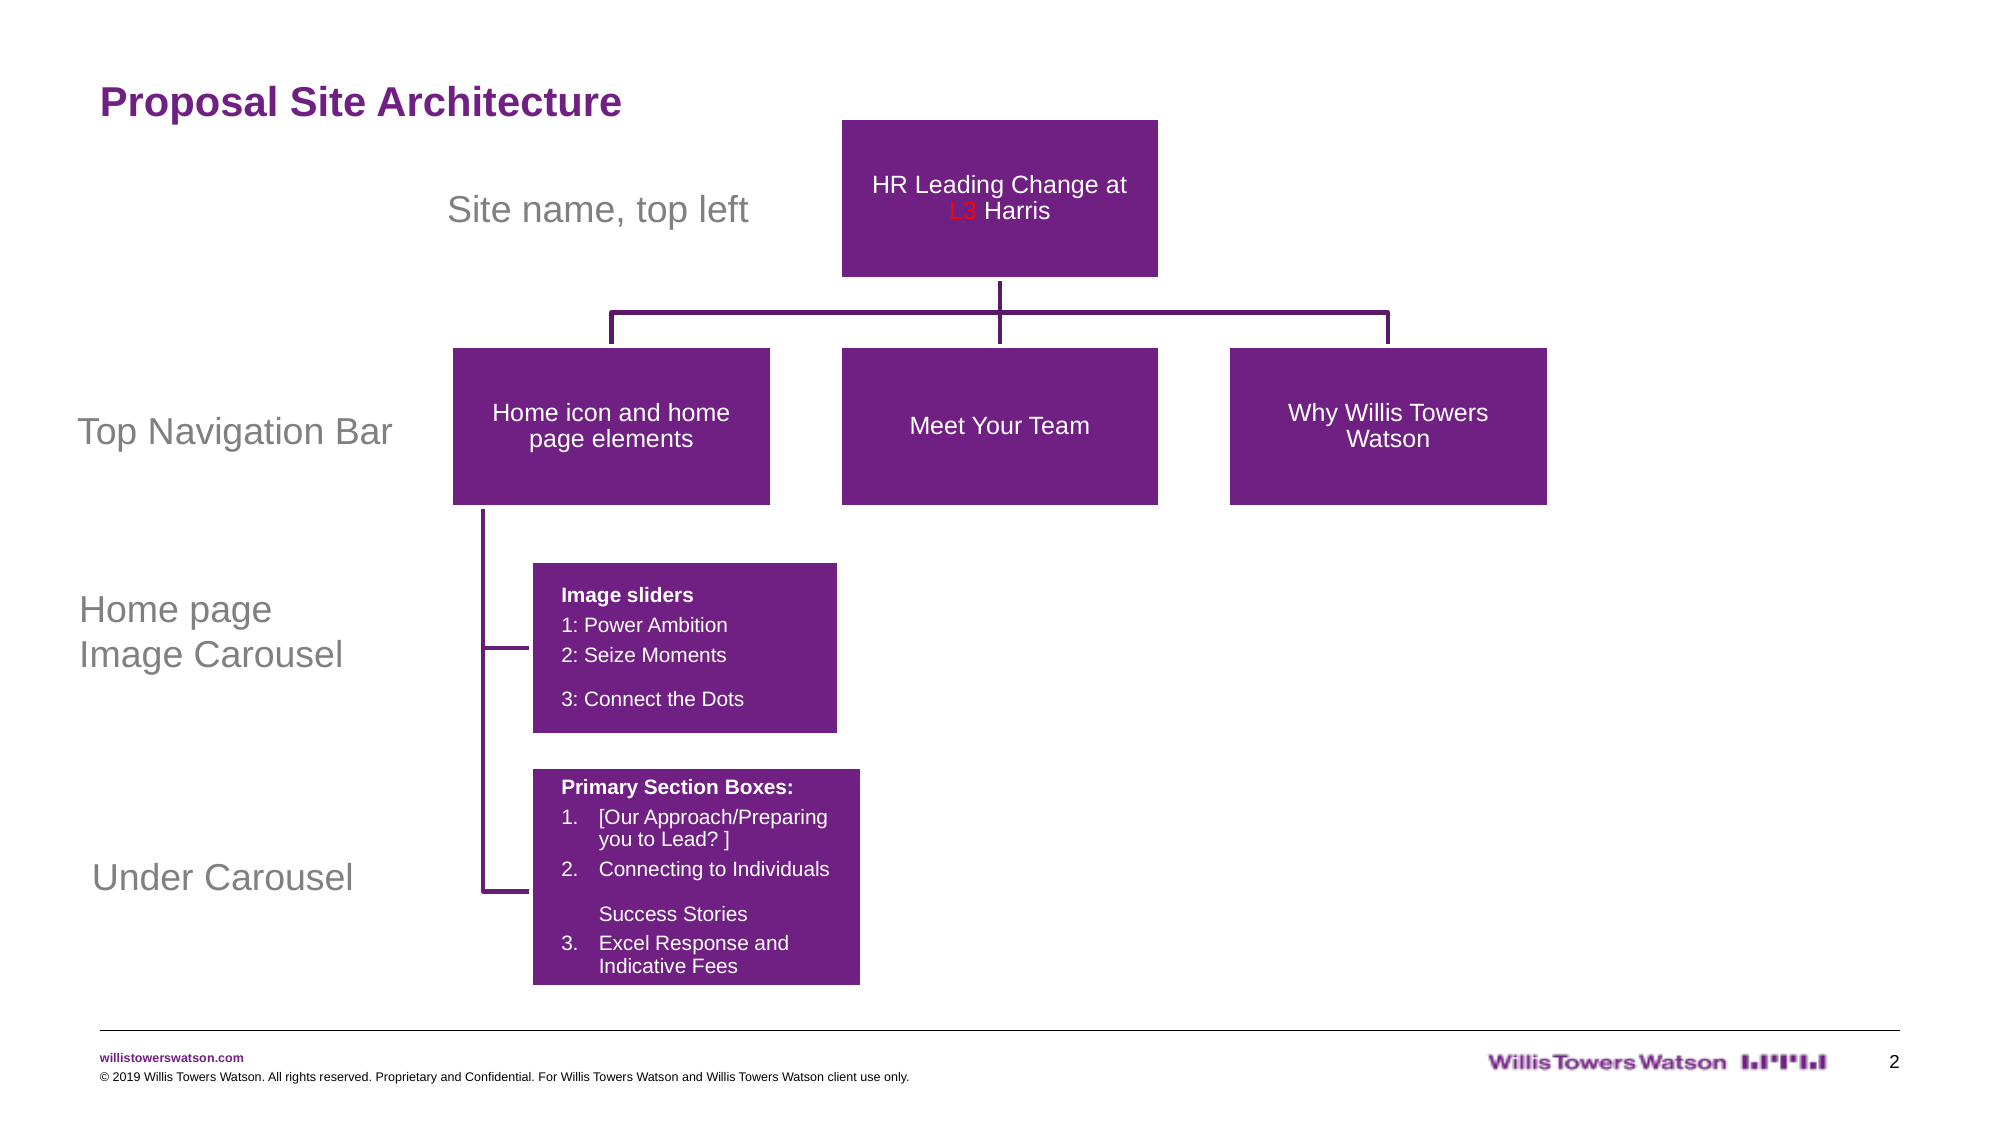

# Proposal Site Architecture
HR Leading Change at L3 Harris

Site name, top left

Home icon and home page elements
Meet Your Team
Why Willis Towers Watson
Top Navigation Bar

Image sliders
1: Power Ambition
2: Seize Moments
3: Connect the Dots
Home page
Image Carousel
Primary Section Boxes:
[Our Approach/Preparing you to Lead? ]
Connecting to Individuals
Success Stories
Excel Response and Indicative Fees
Under Carousel
2
© 2019 Willis Towers Watson. All rights reserved. Proprietary and Confidential. For Willis Towers Watson and Willis Towers Watson client use only.